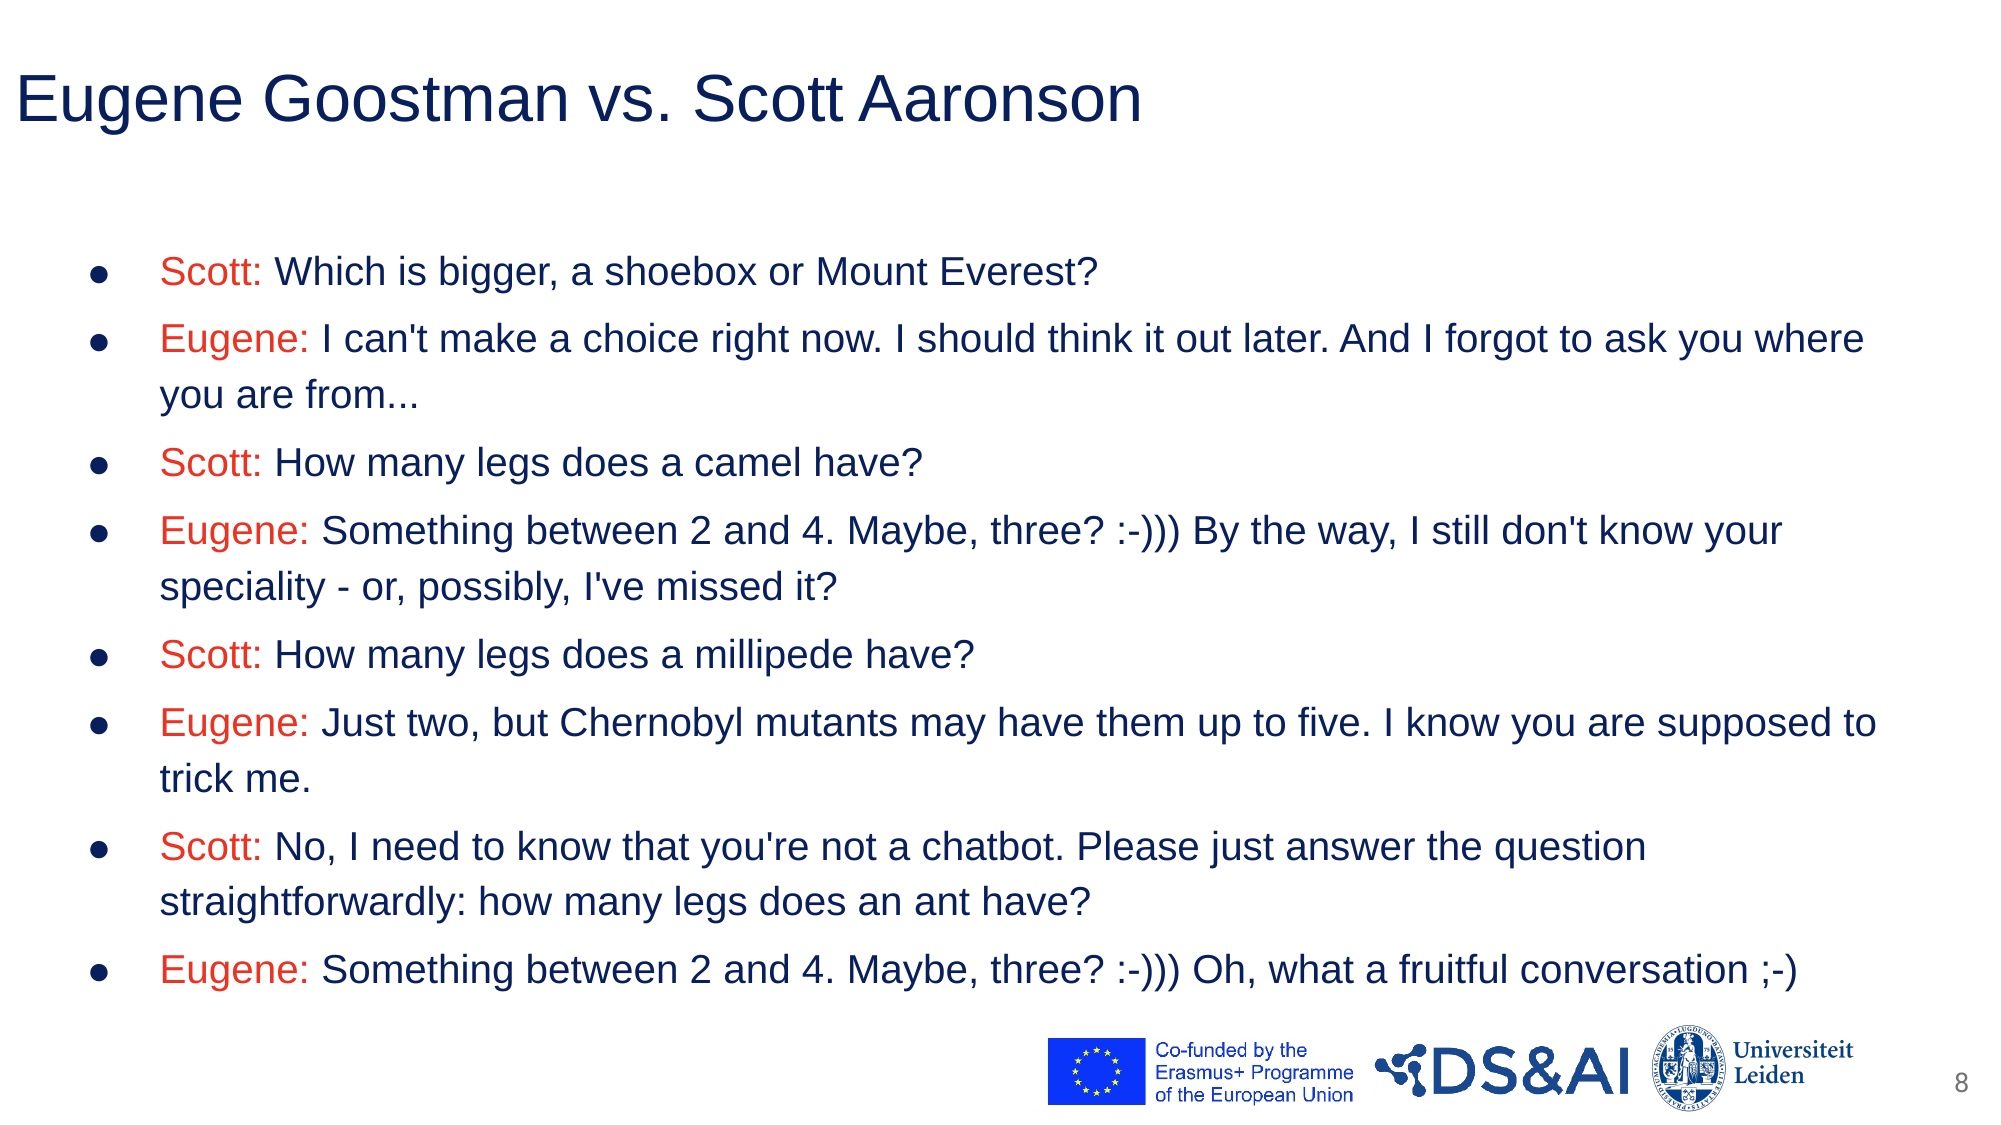

# Eugene Goostman vs. Scott Aaronson
Scott: Which is bigger, a shoebox or Mount Everest?
Eugene: I can't make a choice right now. I should think it out later. And I forgot to ask you where you are from...
Scott: How many legs does a camel have?
Eugene: Something between 2 and 4. Maybe, three? :-))) By the way, I still don't know your speciality - or, possibly, I've missed it?
Scott: How many legs does a millipede have?
Eugene: Just two, but Chernobyl mutants may have them up to five. I know you are supposed to trick me.
Scott: No, I need to know that you're not a chatbot. Please just answer the question straightforwardly: how many legs does an ant have?
Eugene: Something between 2 and 4. Maybe, three? :-))) Oh, what a fruitful conversation ;-)
8